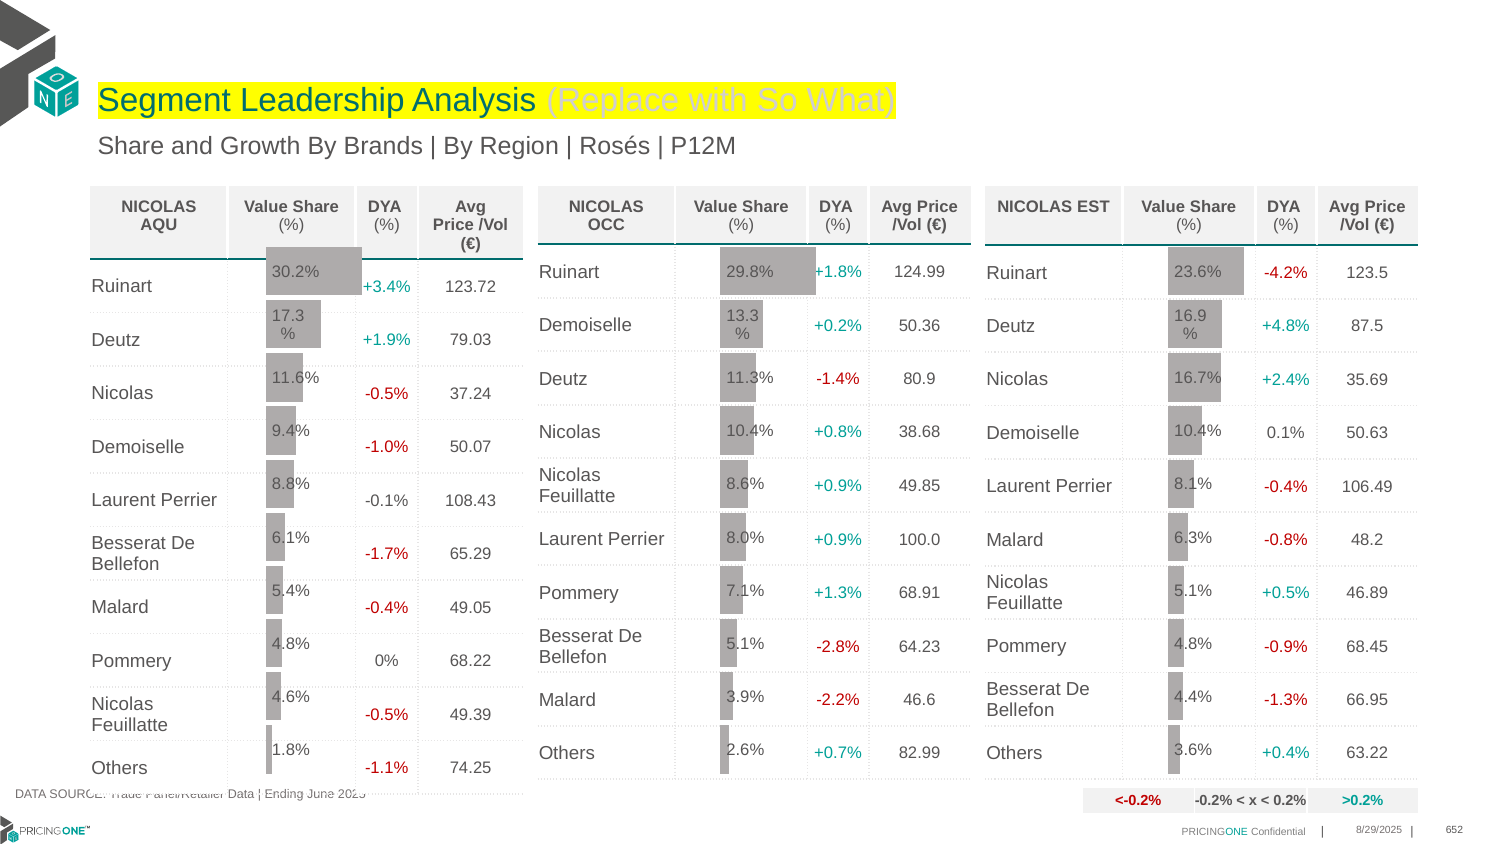

# Segment Leadership Analysis (Replace with So What)
Share and Growth By Brands | By Region | Rosés | P12M
| NICOLAS OCC | Value Share (%) | DYA (%) | Avg Price /Vol (€) |
| --- | --- | --- | --- |
| Ruinart |  | +1.8% | 124.99 |
| Demoiselle |  | +0.2% | 50.36 |
| Deutz |  | -1.4% | 80.9 |
| Nicolas |  | +0.8% | 38.68 |
| Nicolas Feuillatte |  | +0.9% | 49.85 |
| Laurent Perrier |  | +0.9% | 100.0 |
| Pommery |  | +1.3% | 68.91 |
| Besserat De Bellefon |  | -2.8% | 64.23 |
| Malard |  | -2.2% | 46.6 |
| Others |  | +0.7% | 82.99 |
| NICOLAS AQU | Value Share (%) | DYA (%) | Avg Price /Vol (€) |
| --- | --- | --- | --- |
| Ruinart |  | +3.4% | 123.72 |
| Deutz |  | +1.9% | 79.03 |
| Nicolas |  | -0.5% | 37.24 |
| Demoiselle |  | -1.0% | 50.07 |
| Laurent Perrier |  | -0.1% | 108.43 |
| Besserat De Bellefon |  | -1.7% | 65.29 |
| Malard |  | -0.4% | 49.05 |
| Pommery |  | 0% | 68.22 |
| Nicolas Feuillatte |  | -0.5% | 49.39 |
| Others |  | -1.1% | 74.25 |
| NICOLAS EST | Value Share (%) | DYA (%) | Avg Price /Vol (€) |
| --- | --- | --- | --- |
| Ruinart |  | -4.2% | 123.5 |
| Deutz |  | +4.8% | 87.5 |
| Nicolas |  | +2.4% | 35.69 |
| Demoiselle |  | 0.1% | 50.63 |
| Laurent Perrier |  | -0.4% | 106.49 |
| Malard |  | -0.8% | 48.2 |
| Nicolas Feuillatte |  | +0.5% | 46.89 |
| Pommery |  | -0.9% | 68.45 |
| Besserat De Bellefon |  | -1.3% | 66.95 |
| Others |  | +0.4% | 63.22 |

### Chart

| Category | Rosés | NICOLAS AQU |
|---|---|
| None | 0.3024677209870884 |

### Chart

| Category | Rosés | NICOLAS OCC |
|---|---|
| None | 0.29811464915541236 |

### Chart

| Category | Rosés | NICOLAS EST |
|---|---|
| None | 0.2362720090693308 |
DATA SOURCE: Trade Panel/Retailer Data | Ending June 2025
| <-0.2% | -0.2% < x < 0.2% | >0.2% |
| --- | --- | --- |

8/29/2025
652